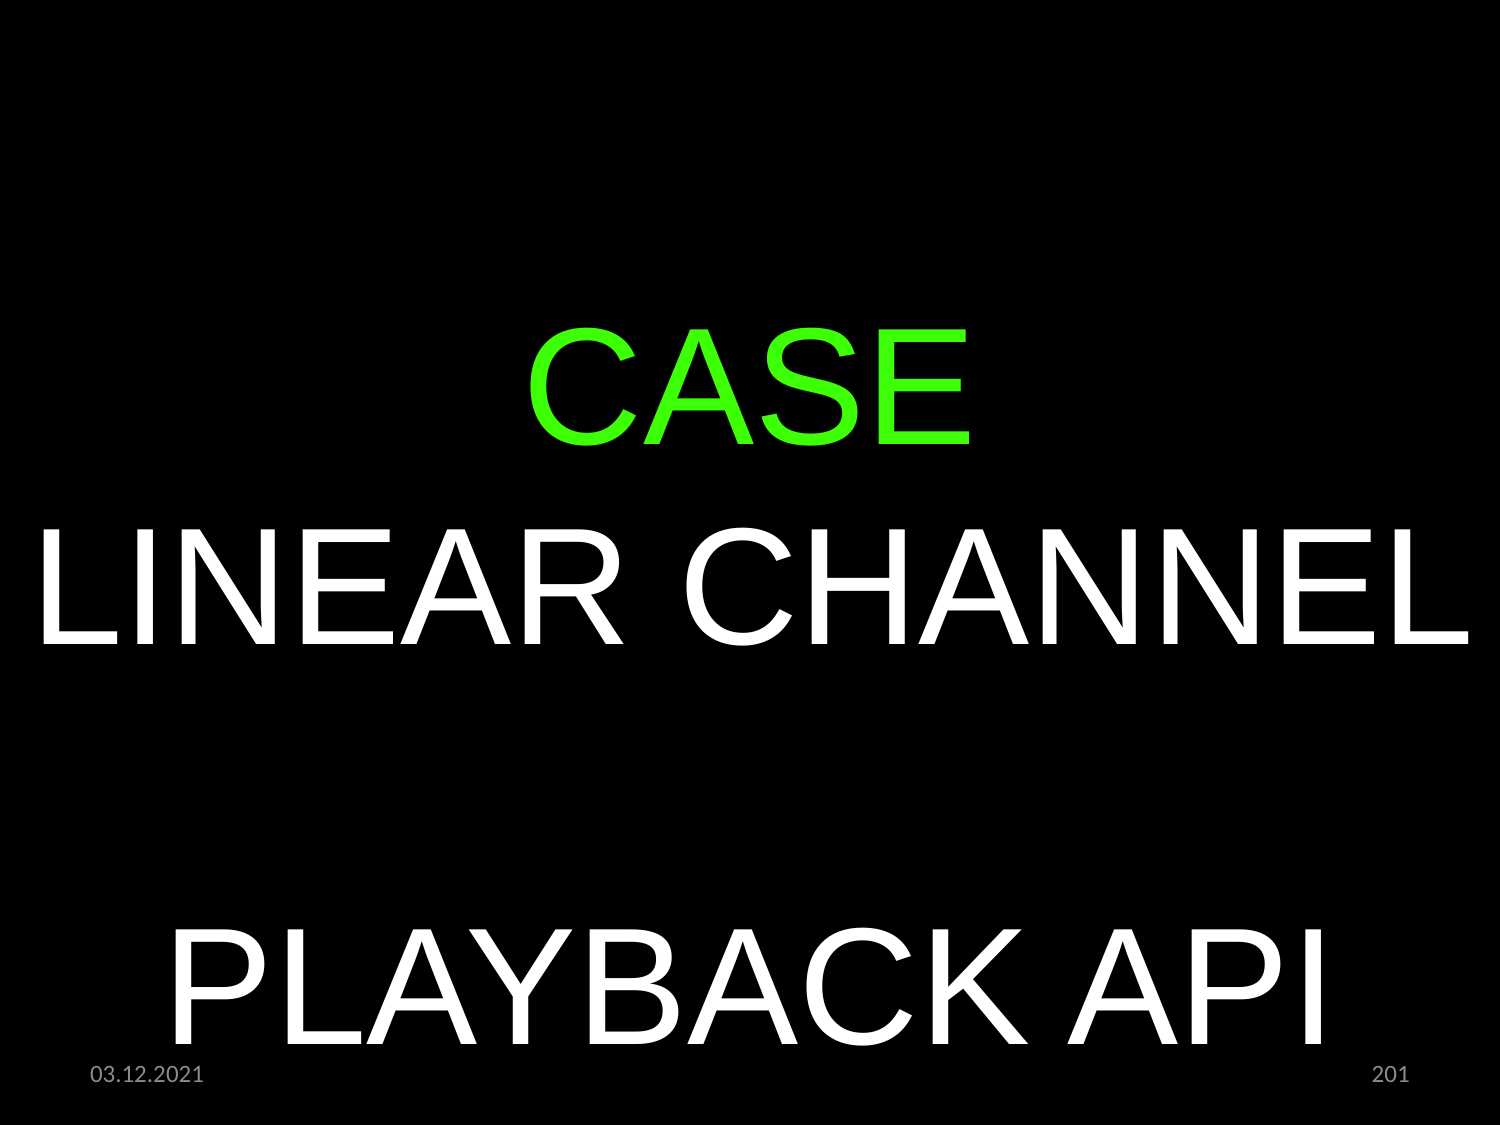

CASE
LINEAR CHANNEL
PLAYBACK API
03.12.2021
201